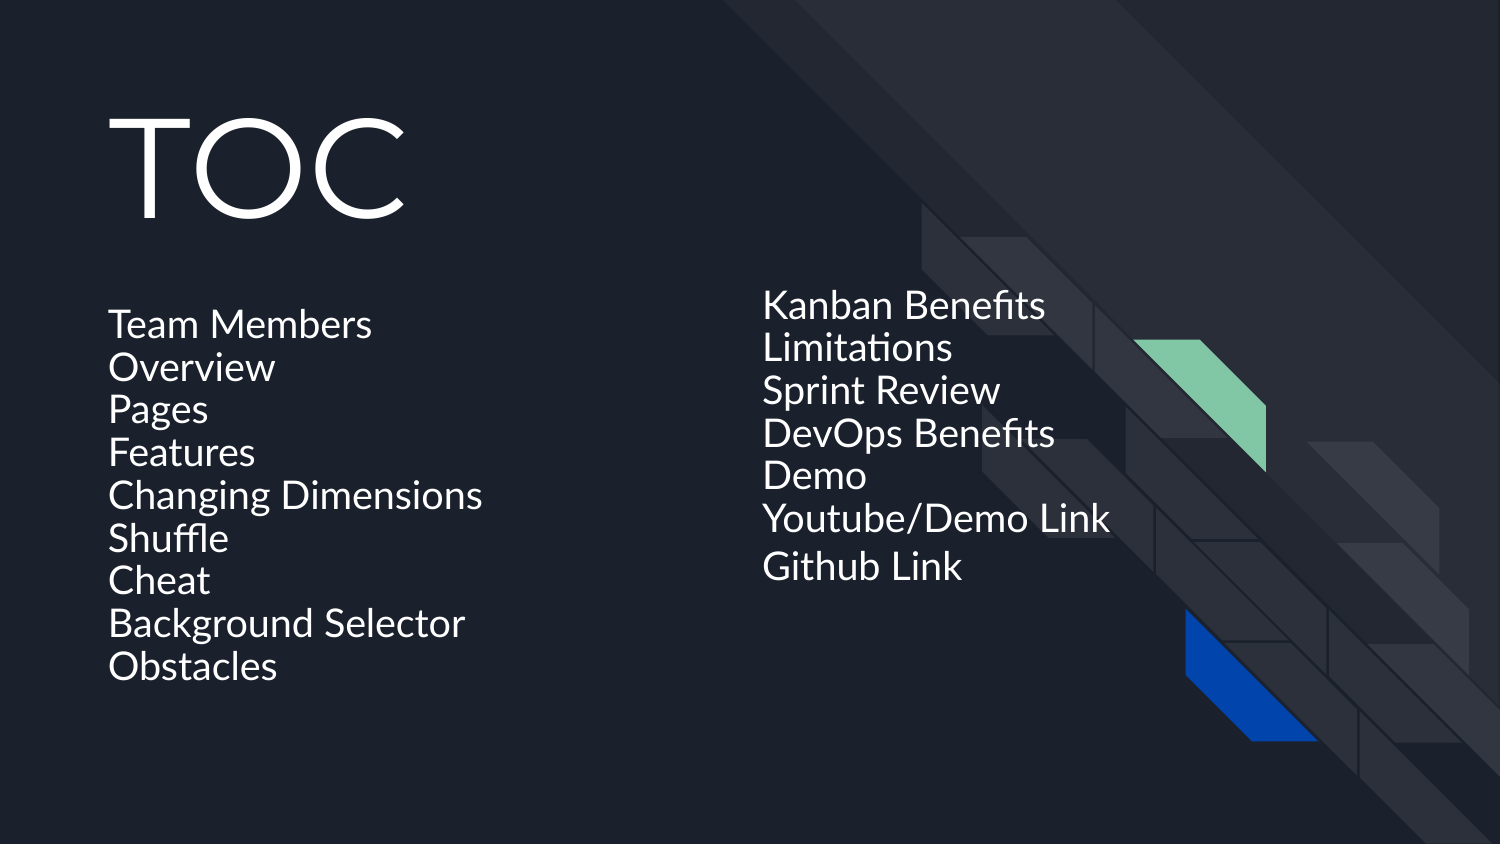

# TOC
Kanban Benefits
Limitations
Sprint Review
DevOps Benefits
Demo
Youtube/Demo Link
Github Link

Team Members
Overview
Pages
Features
Changing Dimensions
Shuffle
Cheat
Background Selector
Obstacles